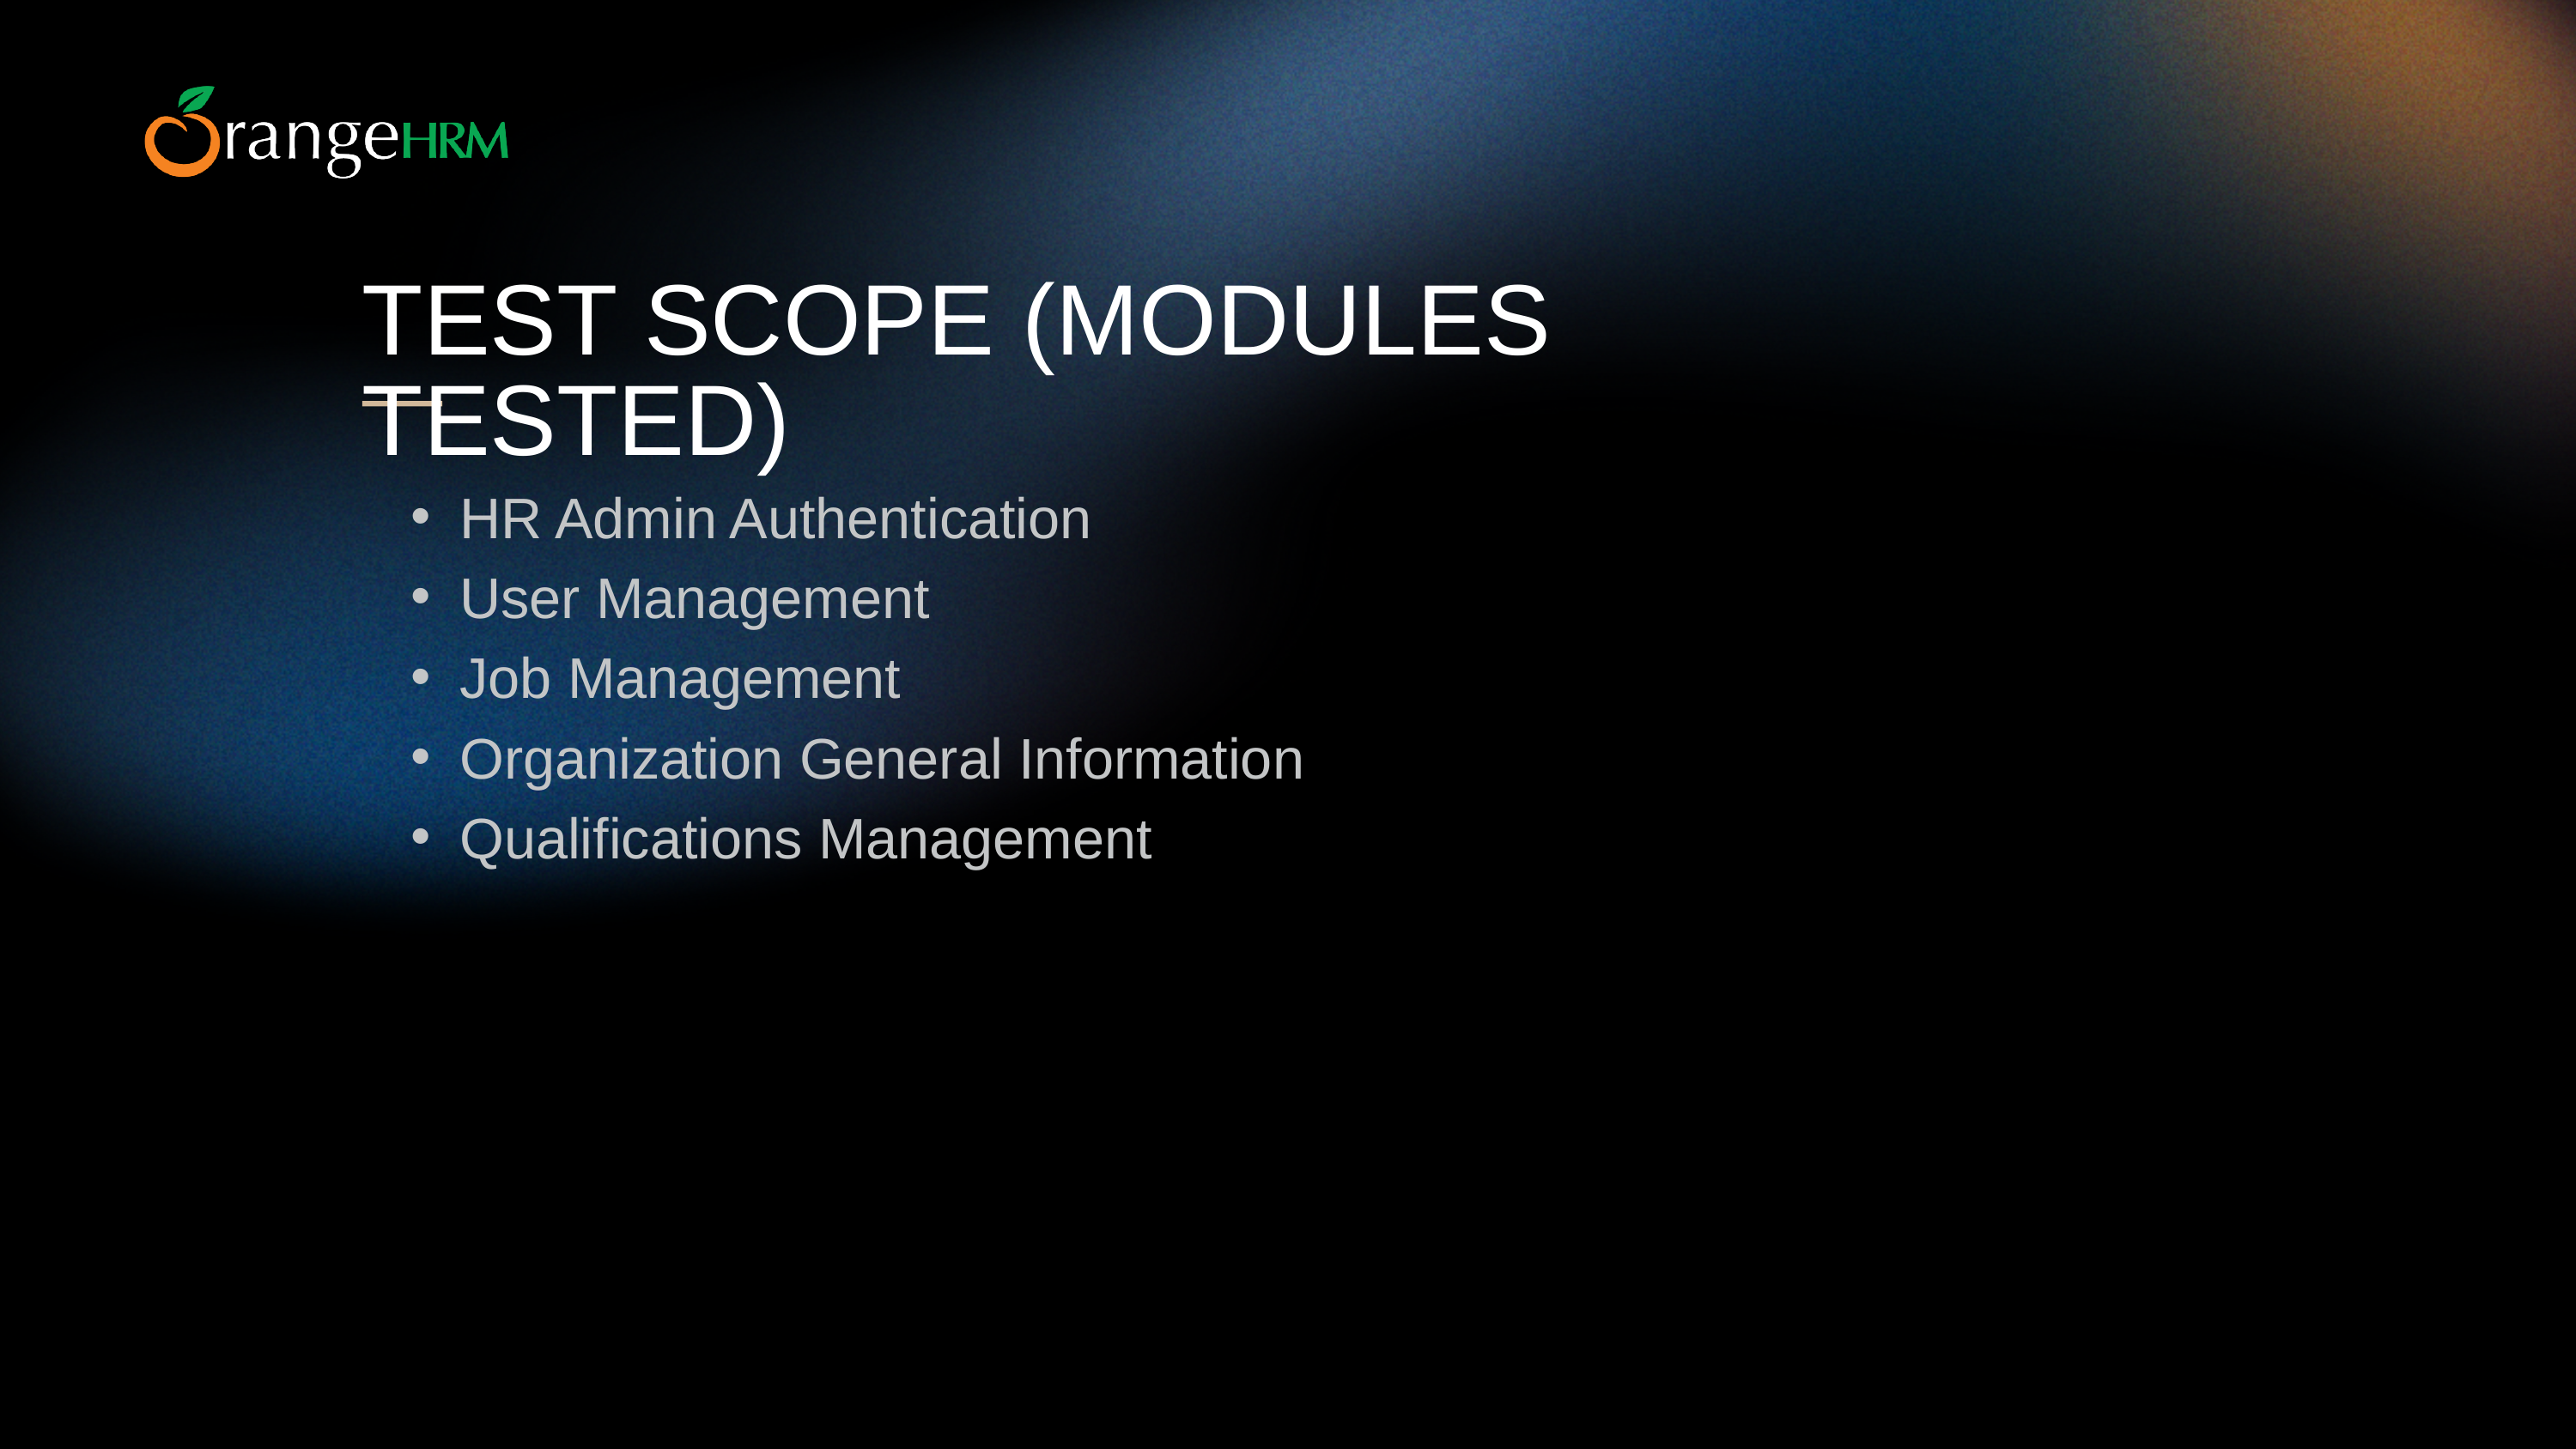

TEST SCOPE (MODULES TESTED)

HR Admin Authentication
User Management
Job Management
Organization General Information
Qualifications Management